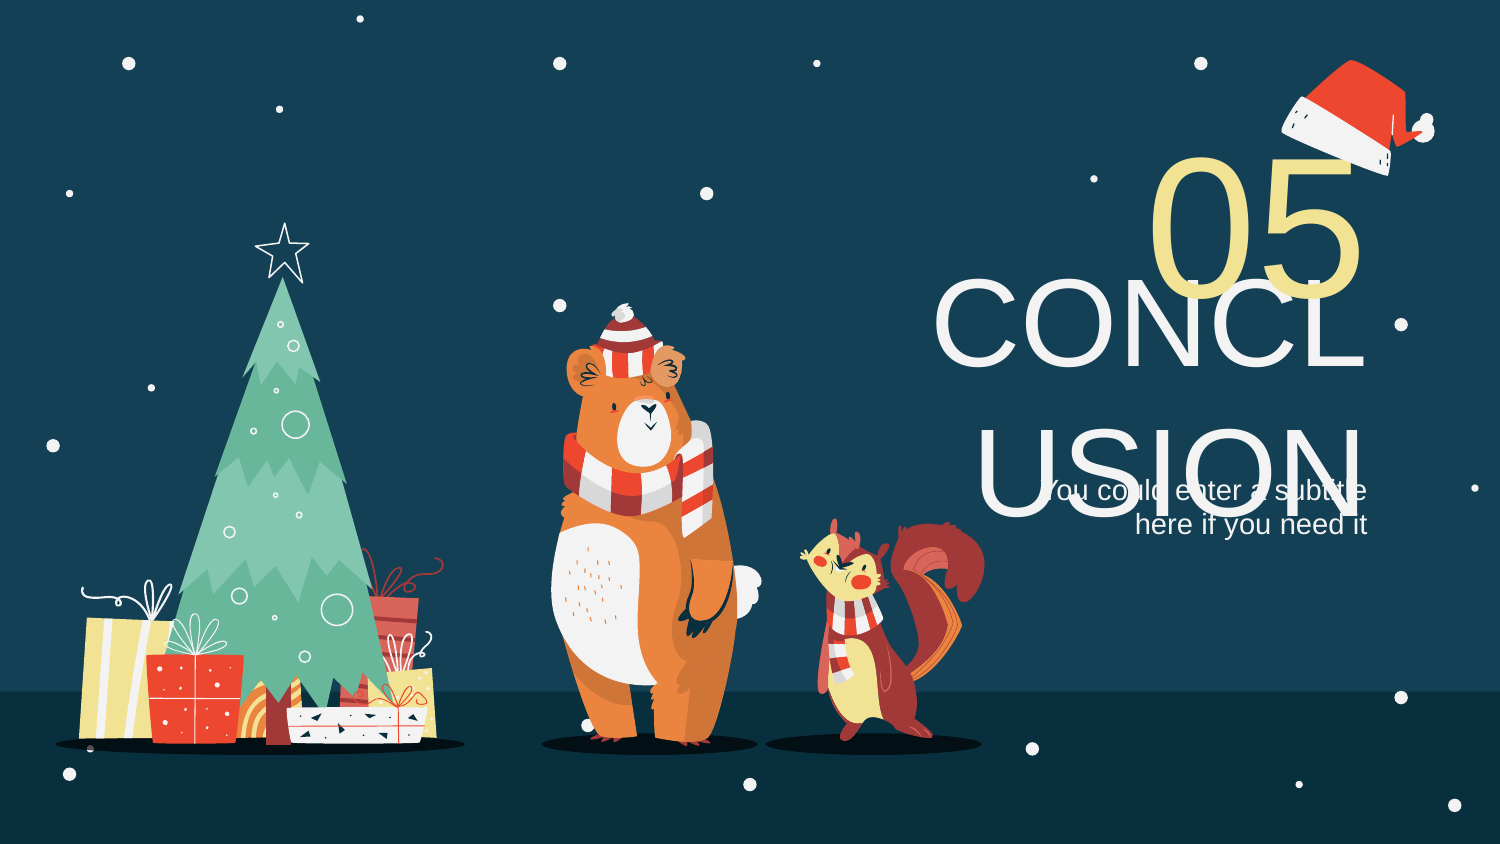

05

# CONCLUSION
You could enter a subtitle here if you need it